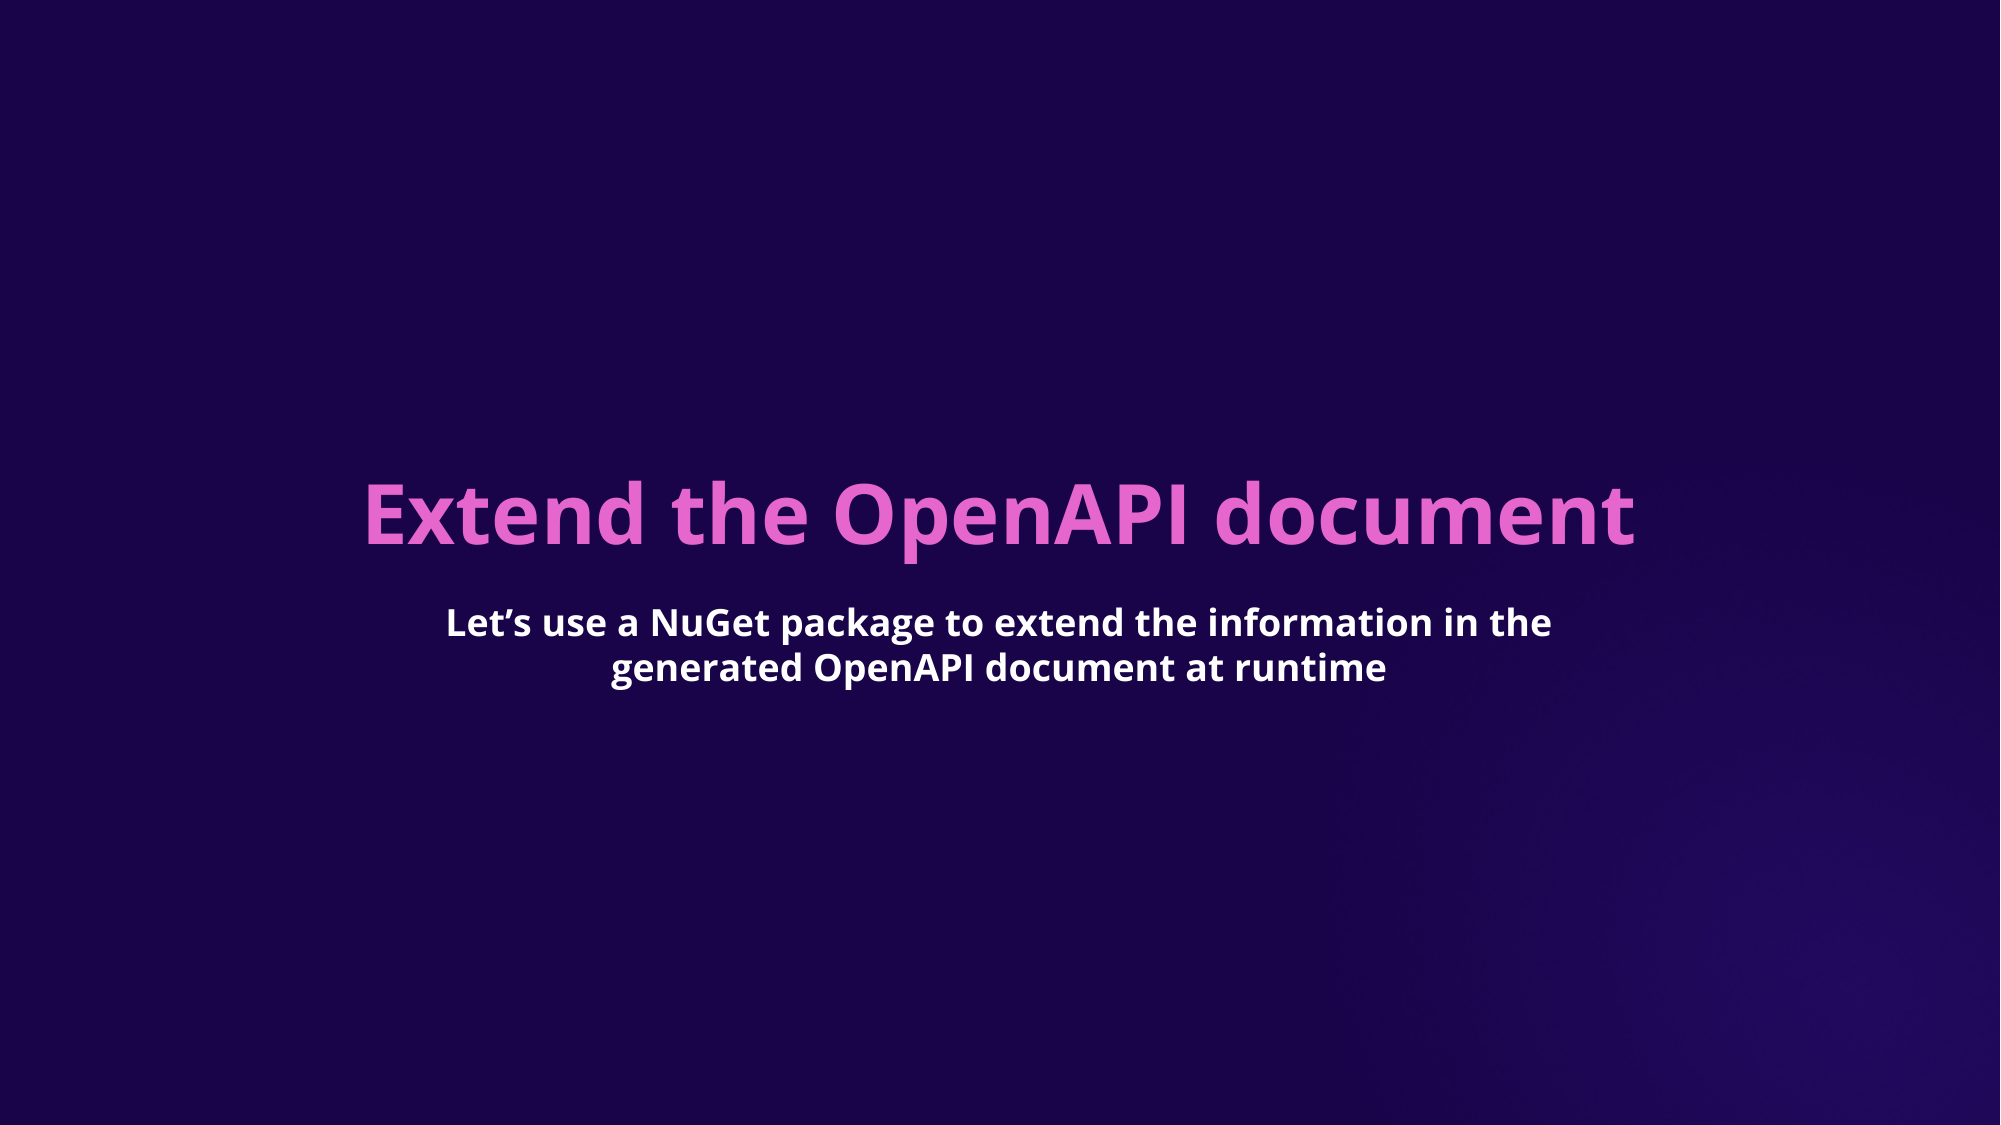

# Extend the OpenAPI document
Let’s use a NuGet package to extend the information in the generated OpenAPI document at runtime